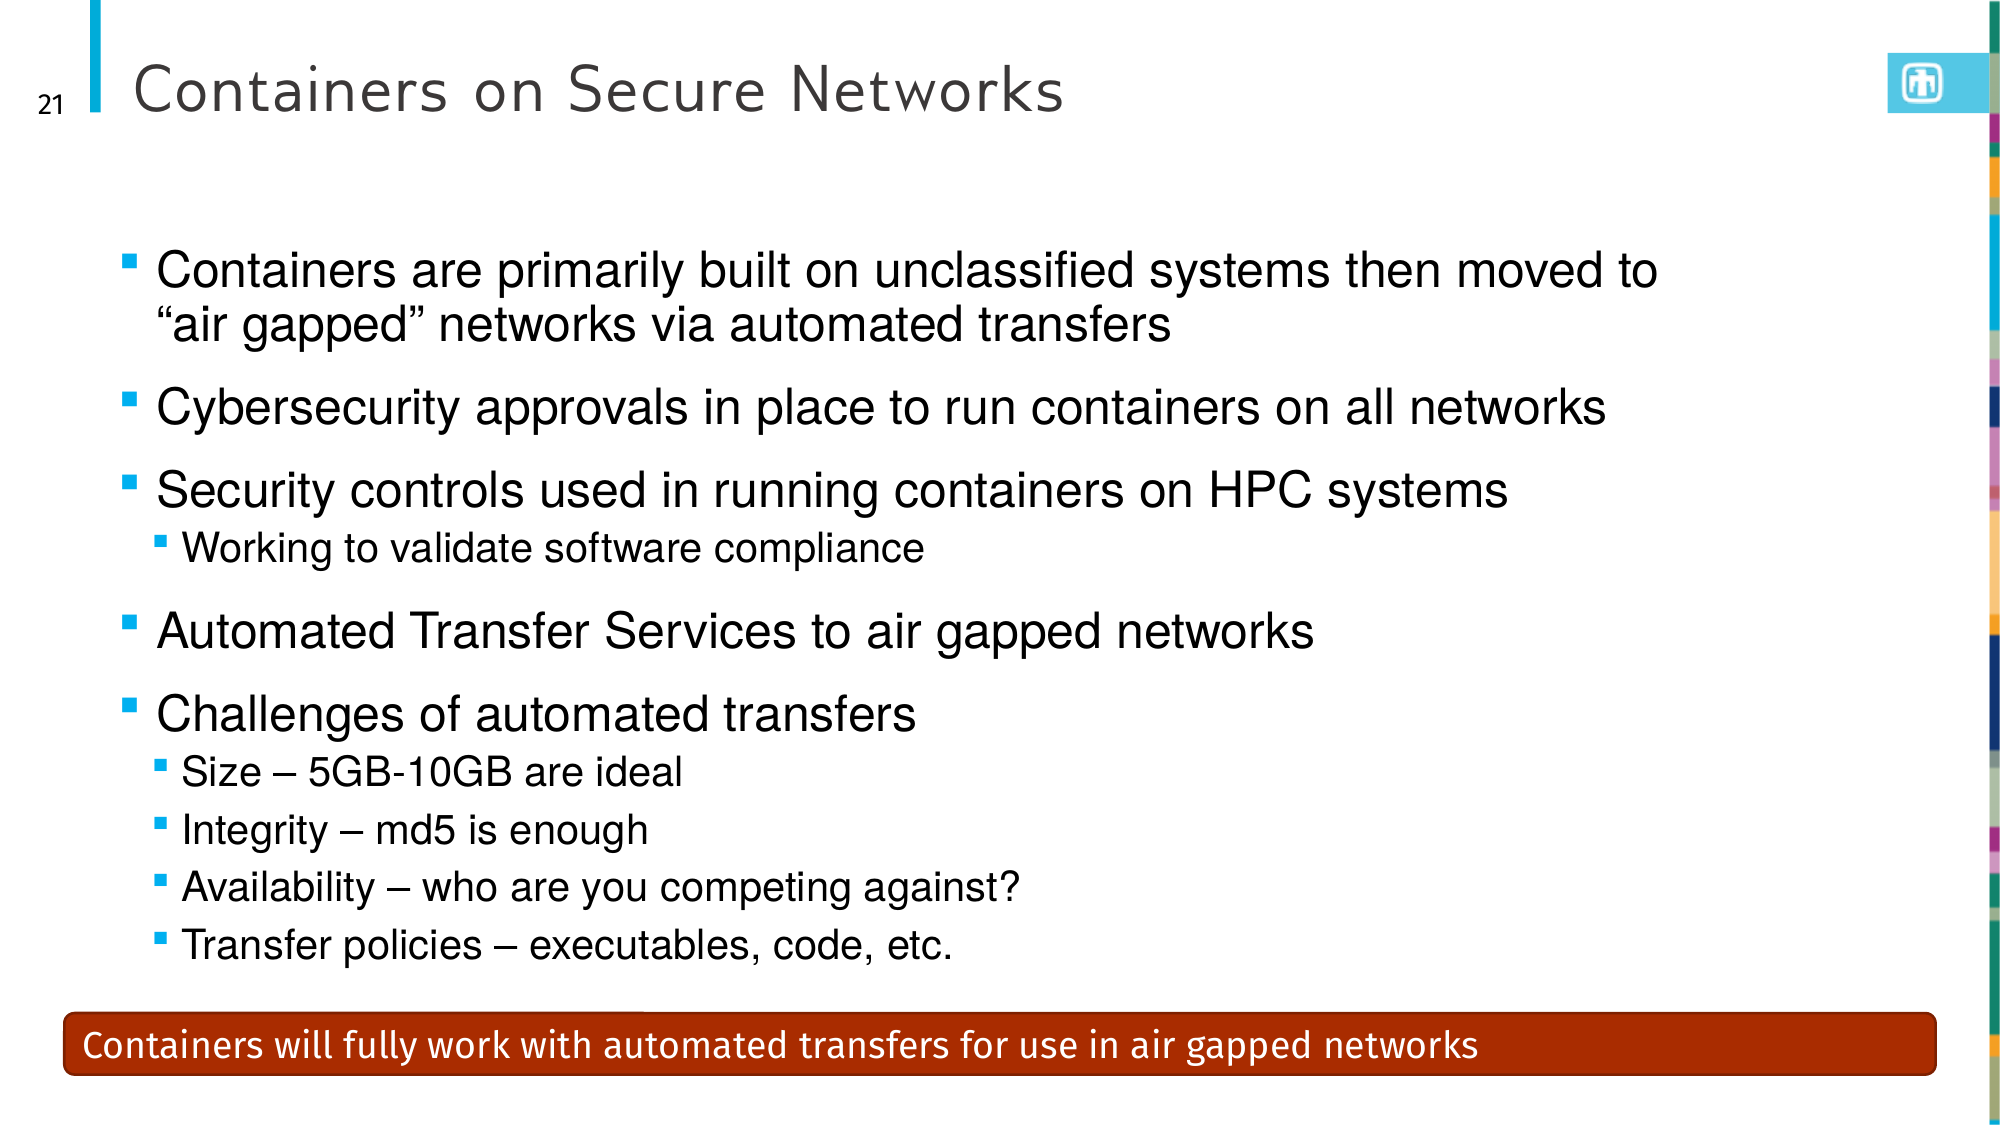

# Containers on Secure Networks
21
Containers are primarily built on unclassified systems then moved to “air gapped” networks via automated transfers
Cybersecurity approvals in place to run containers on all networks
Security controls used in running containers on HPC systems
Working to validate software compliance
Automated Transfer Services to air gapped networks
Challenges of automated transfers
Size – 5GB-10GB are ideal
Integrity – md5 is enough
Availability – who are you competing against?
Transfer policies – executables, code, etc.

Containers will fully work with automated transfers for use in air gapped networks